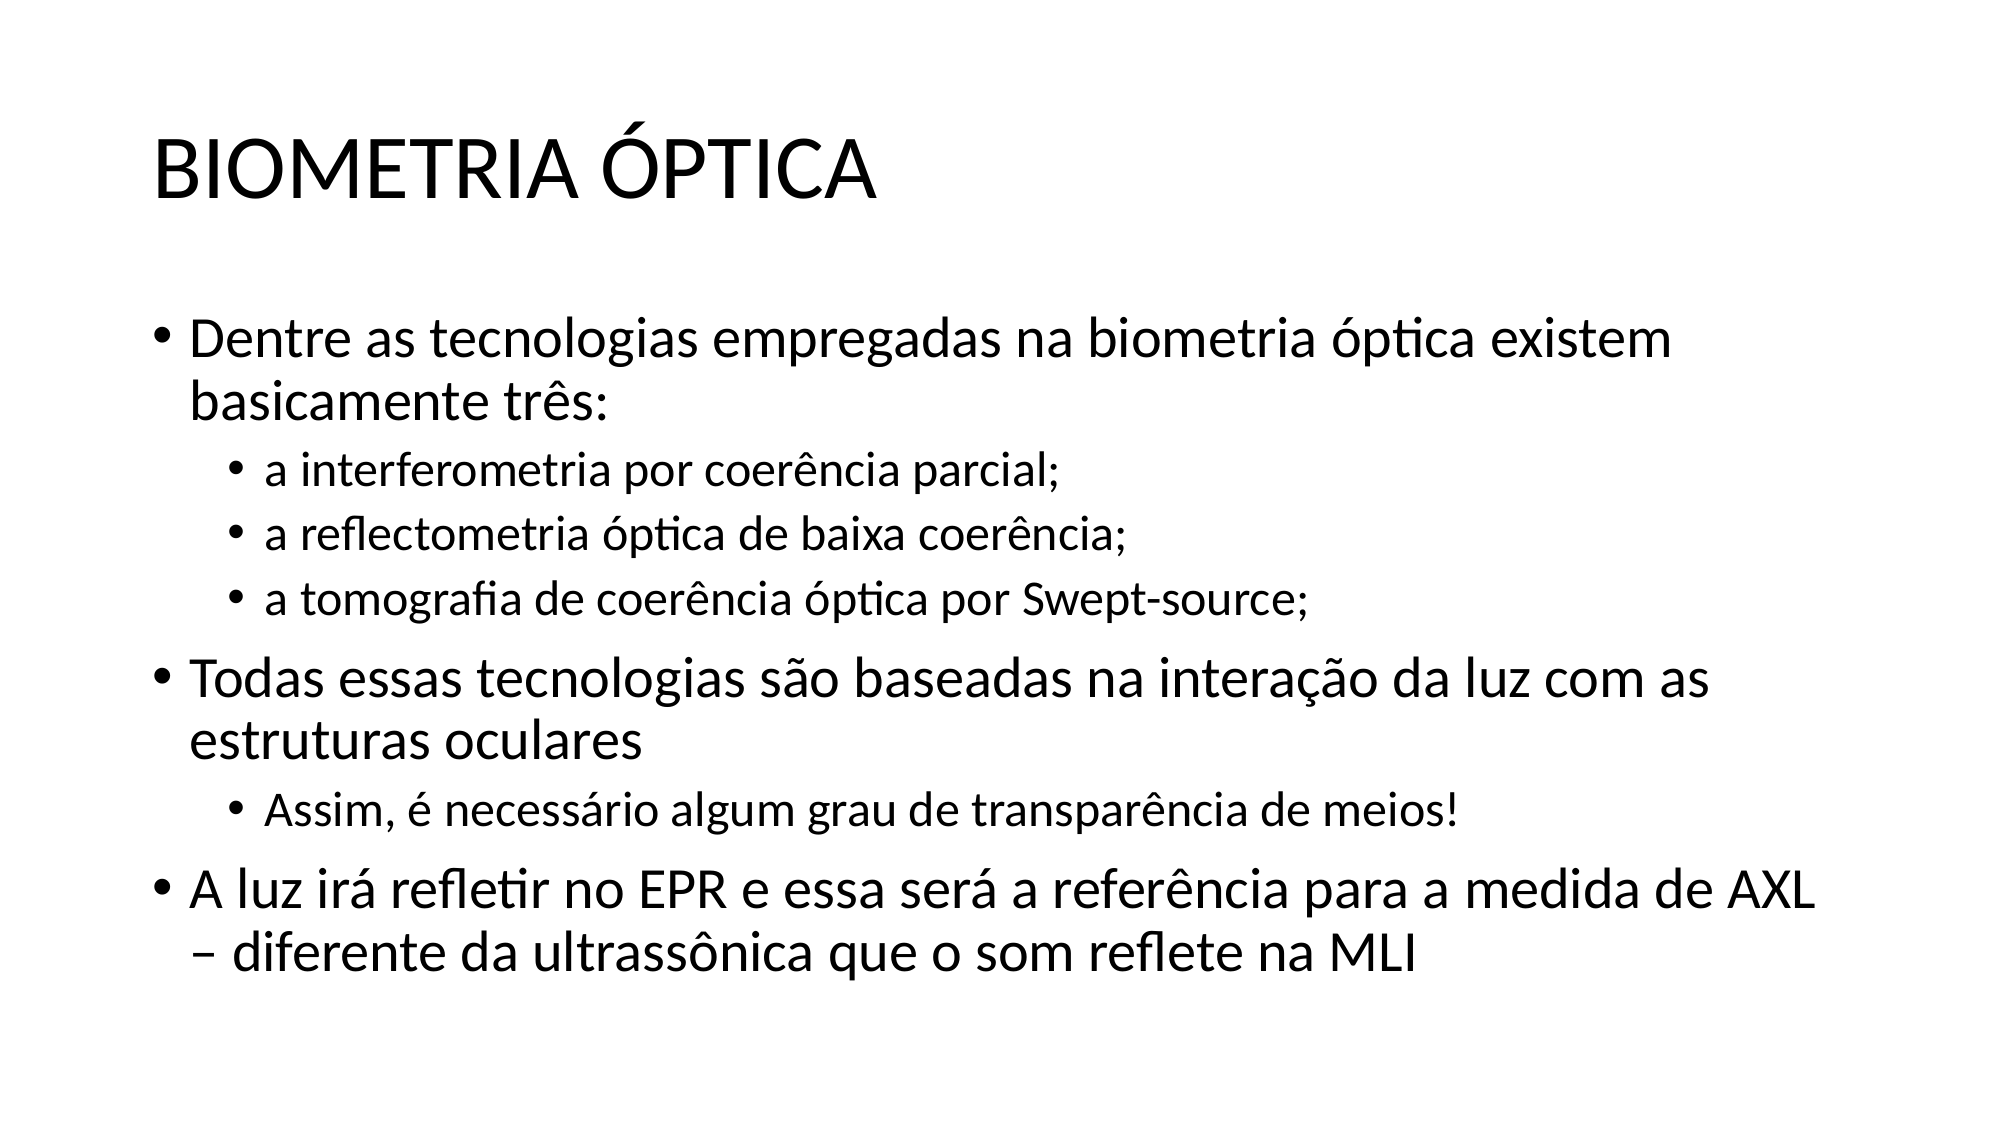

# BIOMETRIA ÓPTICA
Dentre as tecnologias empregadas na biometria óptica existem basicamente três:
a interferometria por coerência parcial;
a reflectometria óptica de baixa coerência;
a tomografia de coerência óptica por Swept-source;
Todas essas tecnologias são baseadas na interação da luz com as estruturas oculares
Assim, é necessário algum grau de transparência de meios!
A luz irá refletir no EPR e essa será a referência para a medida de AXL – diferente da ultrassônica que o som reflete na MLI